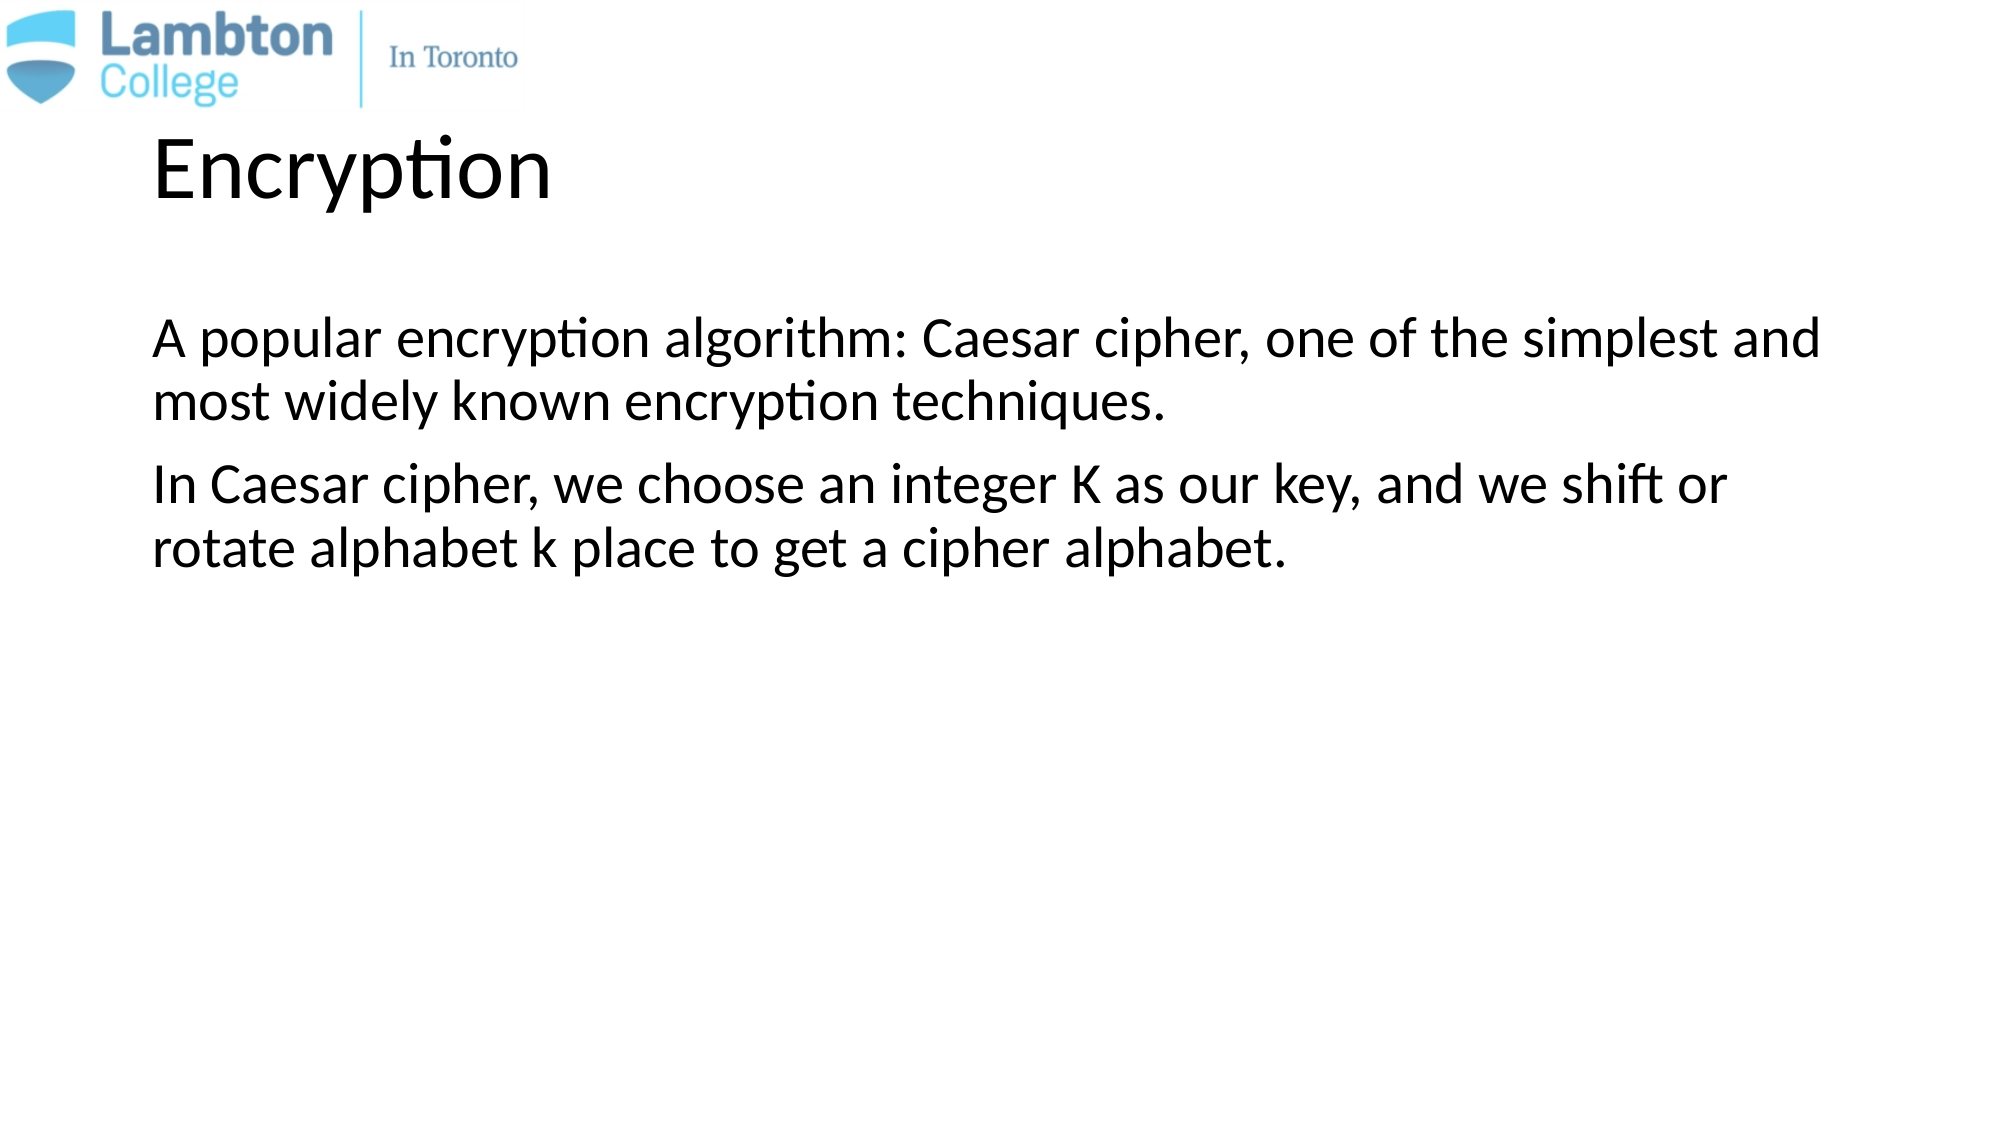

# Encryption
A popular encryption algorithm: Caesar cipher, one of the simplest and most widely known encryption techniques.
In Caesar cipher, we choose an integer K as our key, and we shift or rotate alphabet k place to get a cipher alphabet.